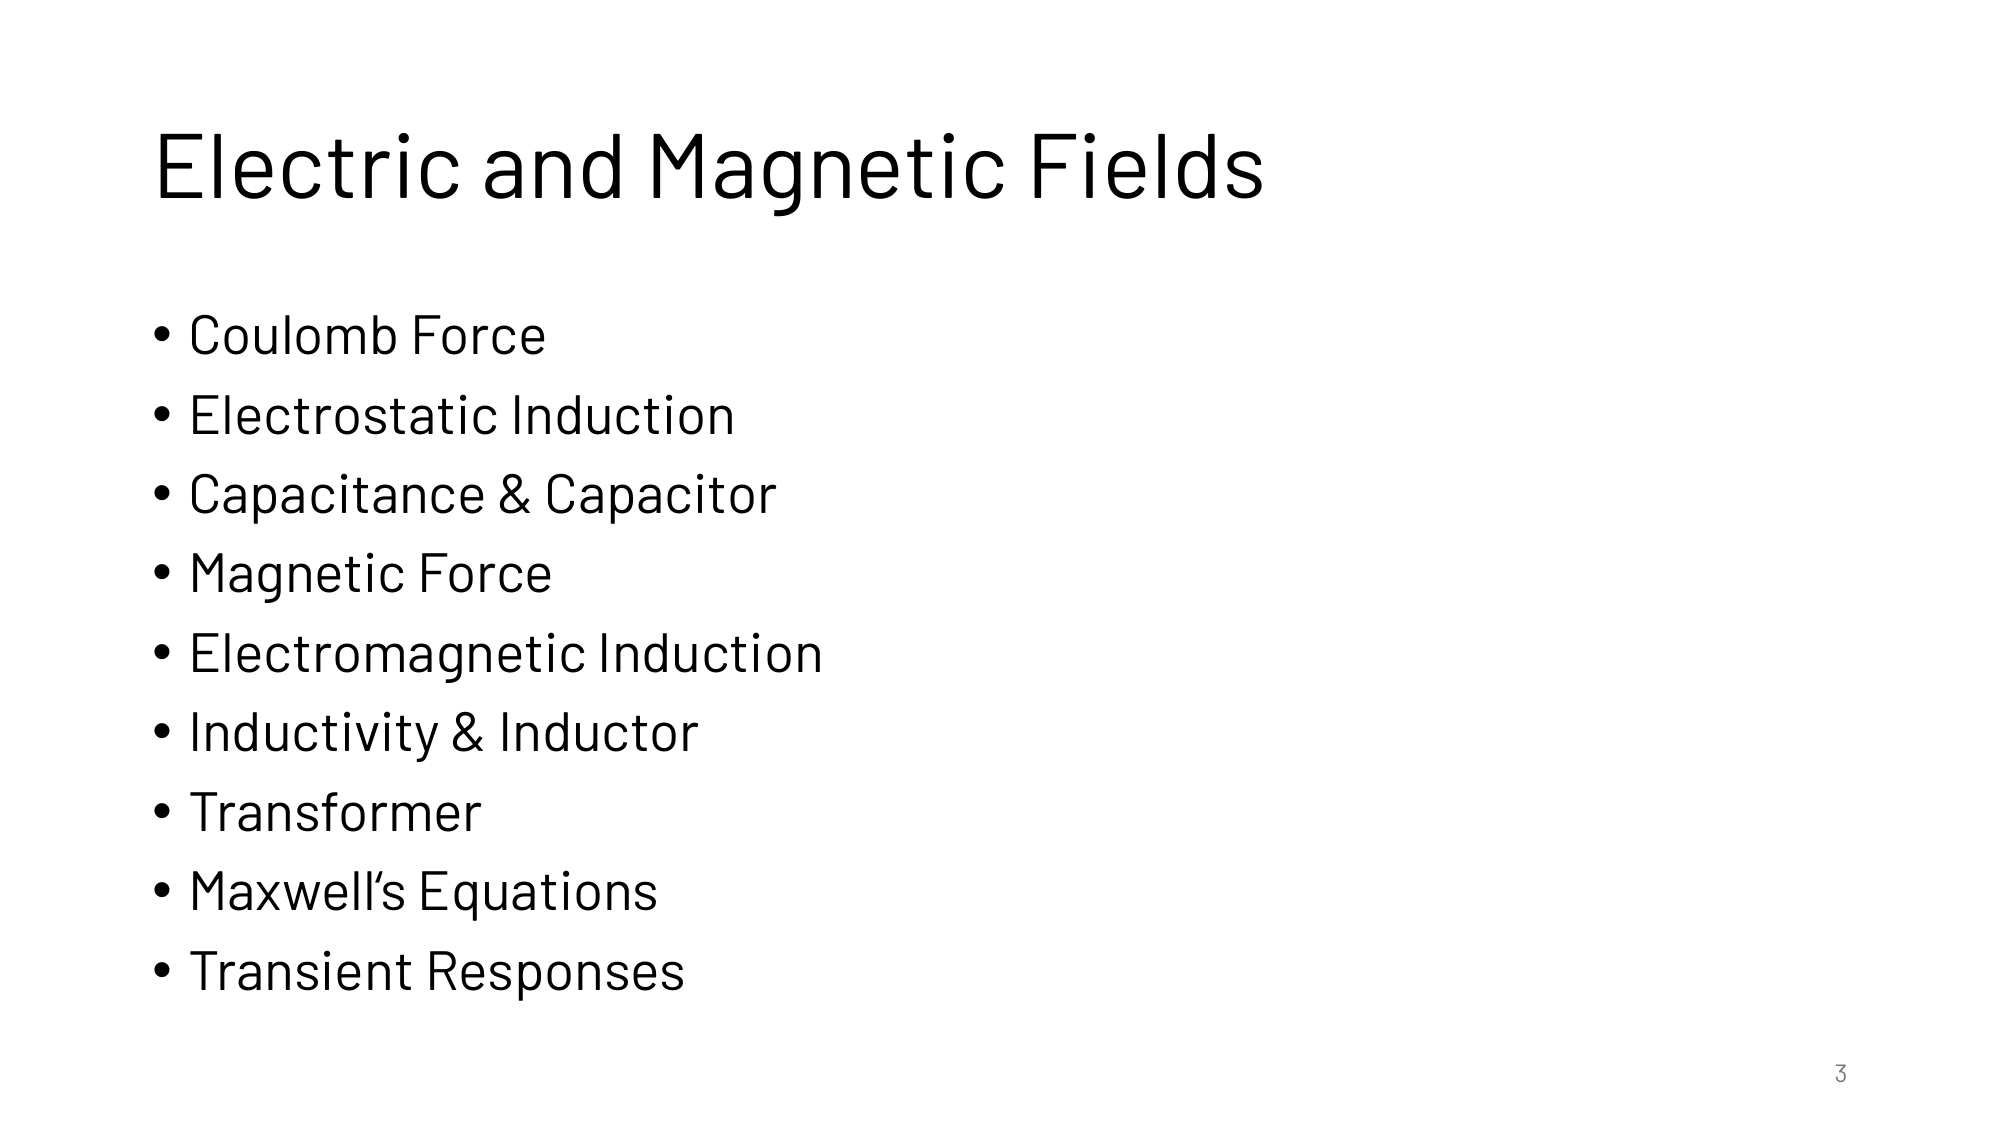

# Electric and Magnetic Fields
Coulomb Force
Electrostatic Induction
Capacitance & Capacitor
Magnetic Force
Electromagnetic Induction
Inductivity & Inductor
Transformer
Maxwell‘s Equations
Transient Responses
3